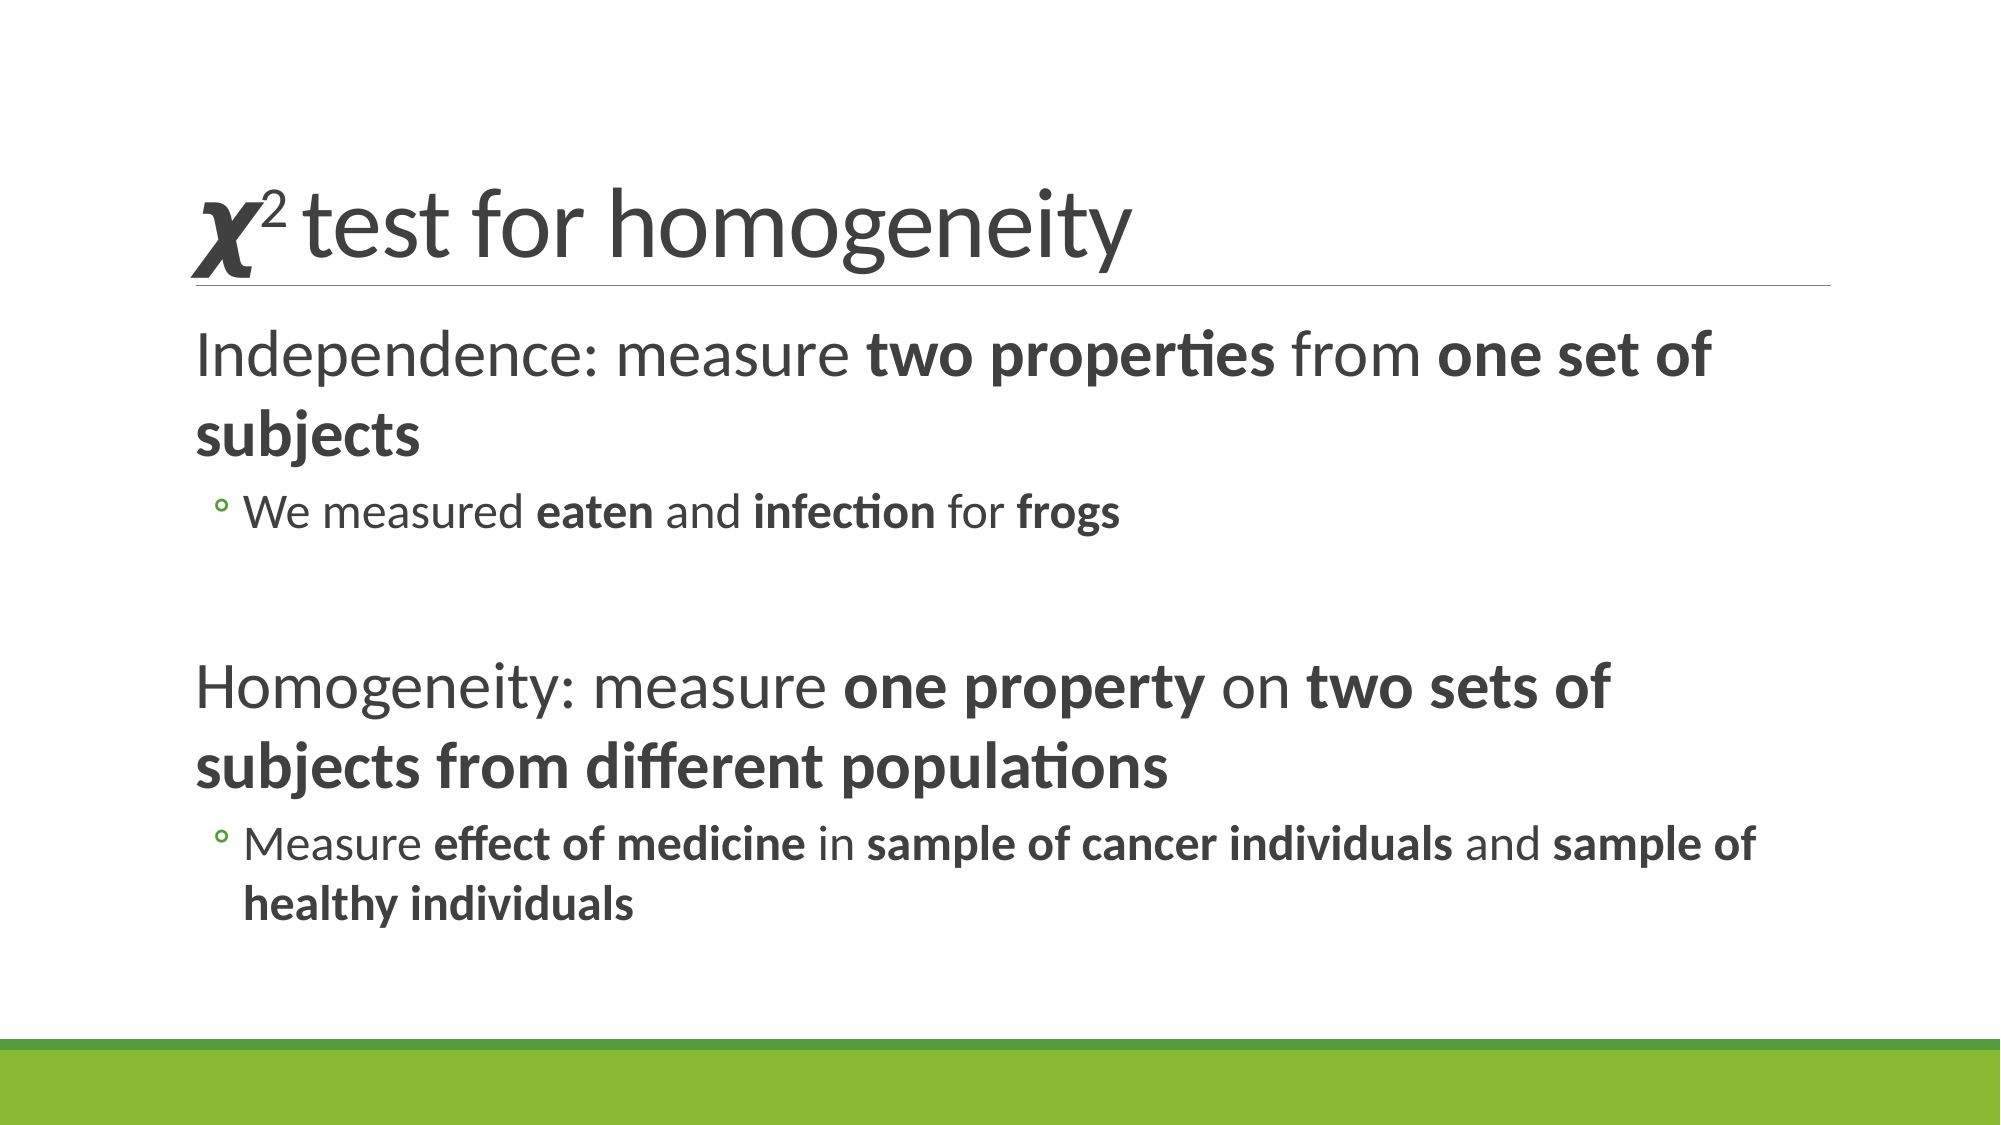

# 𝟀2 test for homogeneity
Independence: measure two properties from one set of subjects
We measured eaten and infection for frogs

Homogeneity: measure one property on two sets of subjects from different populations
Measure effect of medicine in sample of cancer individuals and sample of healthy individuals